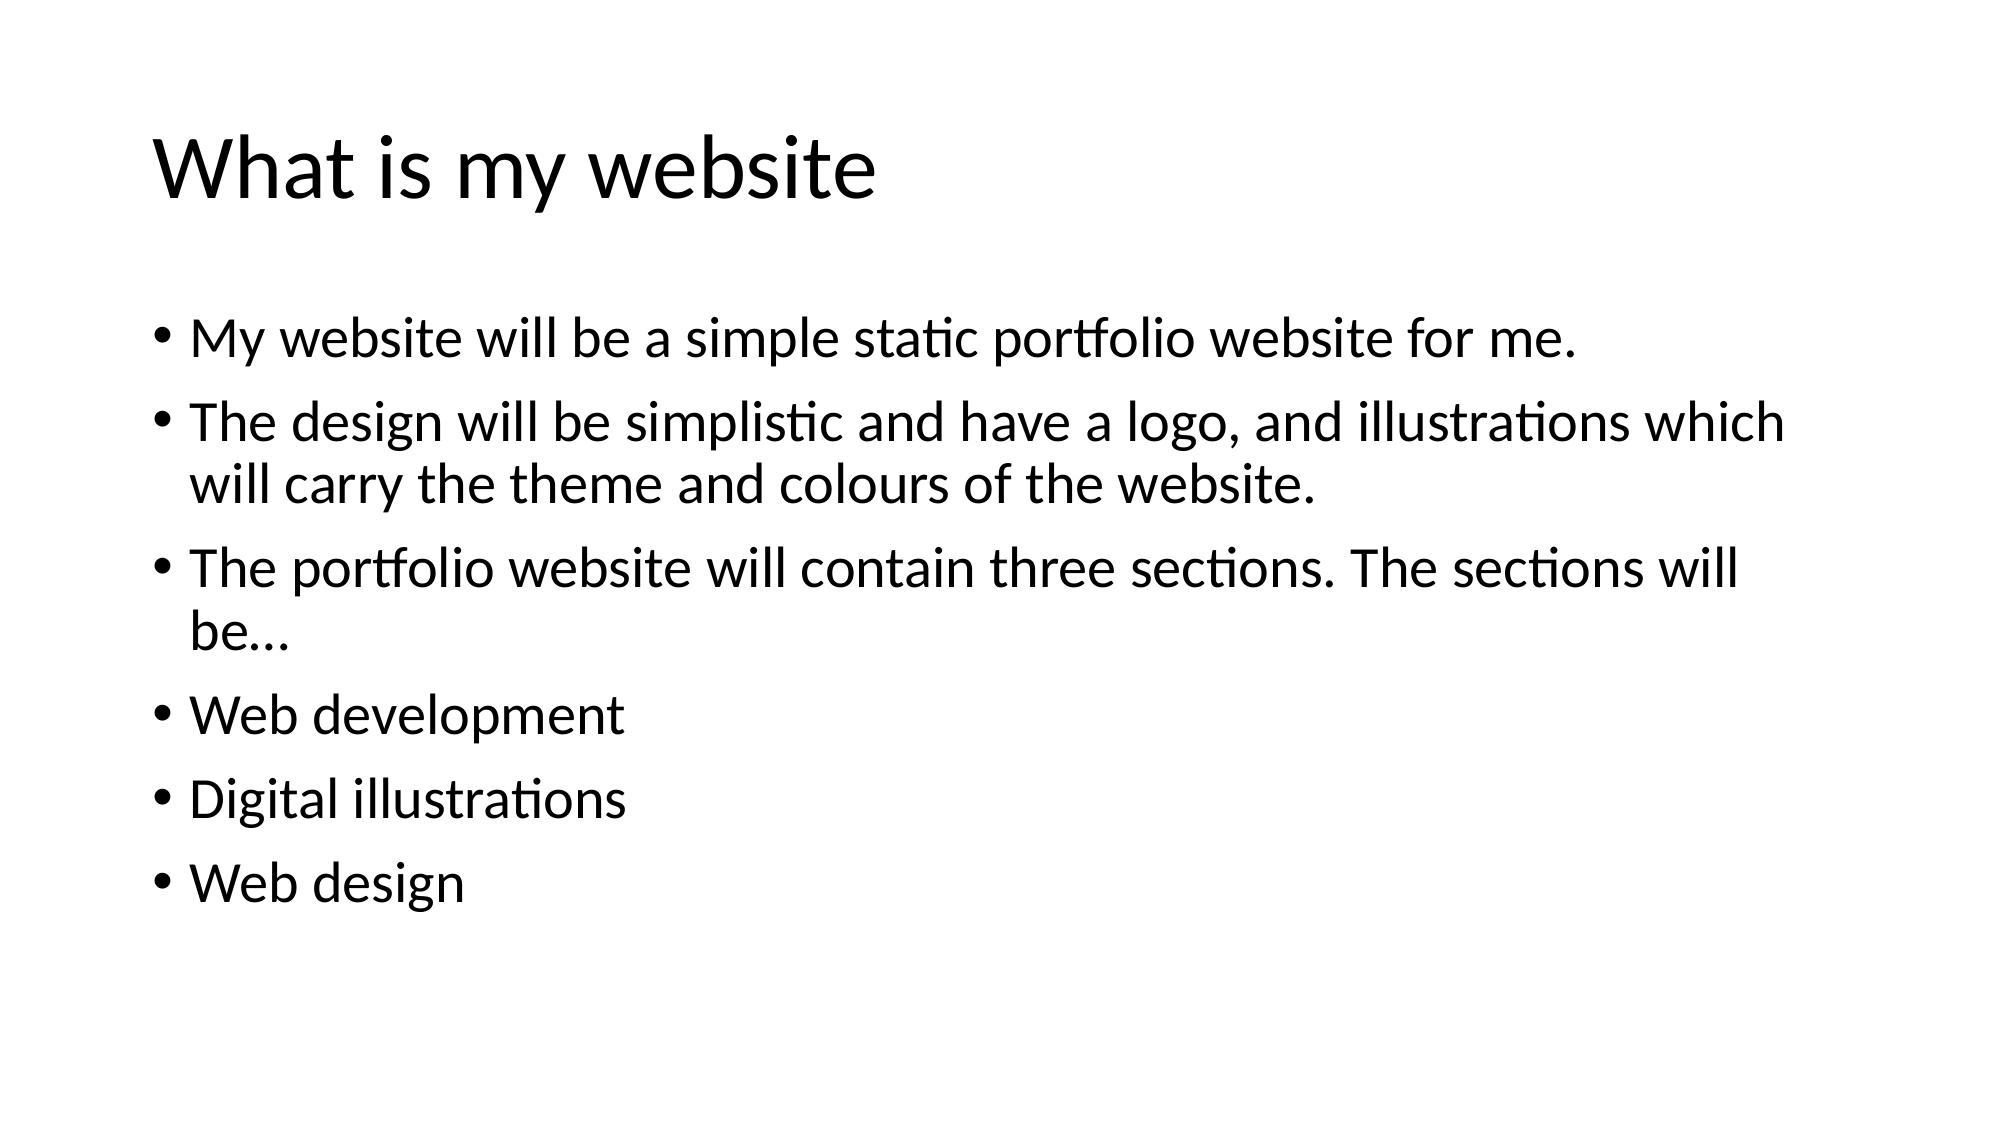

# What is my website
My website will be a simple static portfolio website for me.
The design will be simplistic and have a logo, and illustrations which will carry the theme and colours of the website.
The portfolio website will contain three sections. The sections will be…
Web development
Digital illustrations
Web design